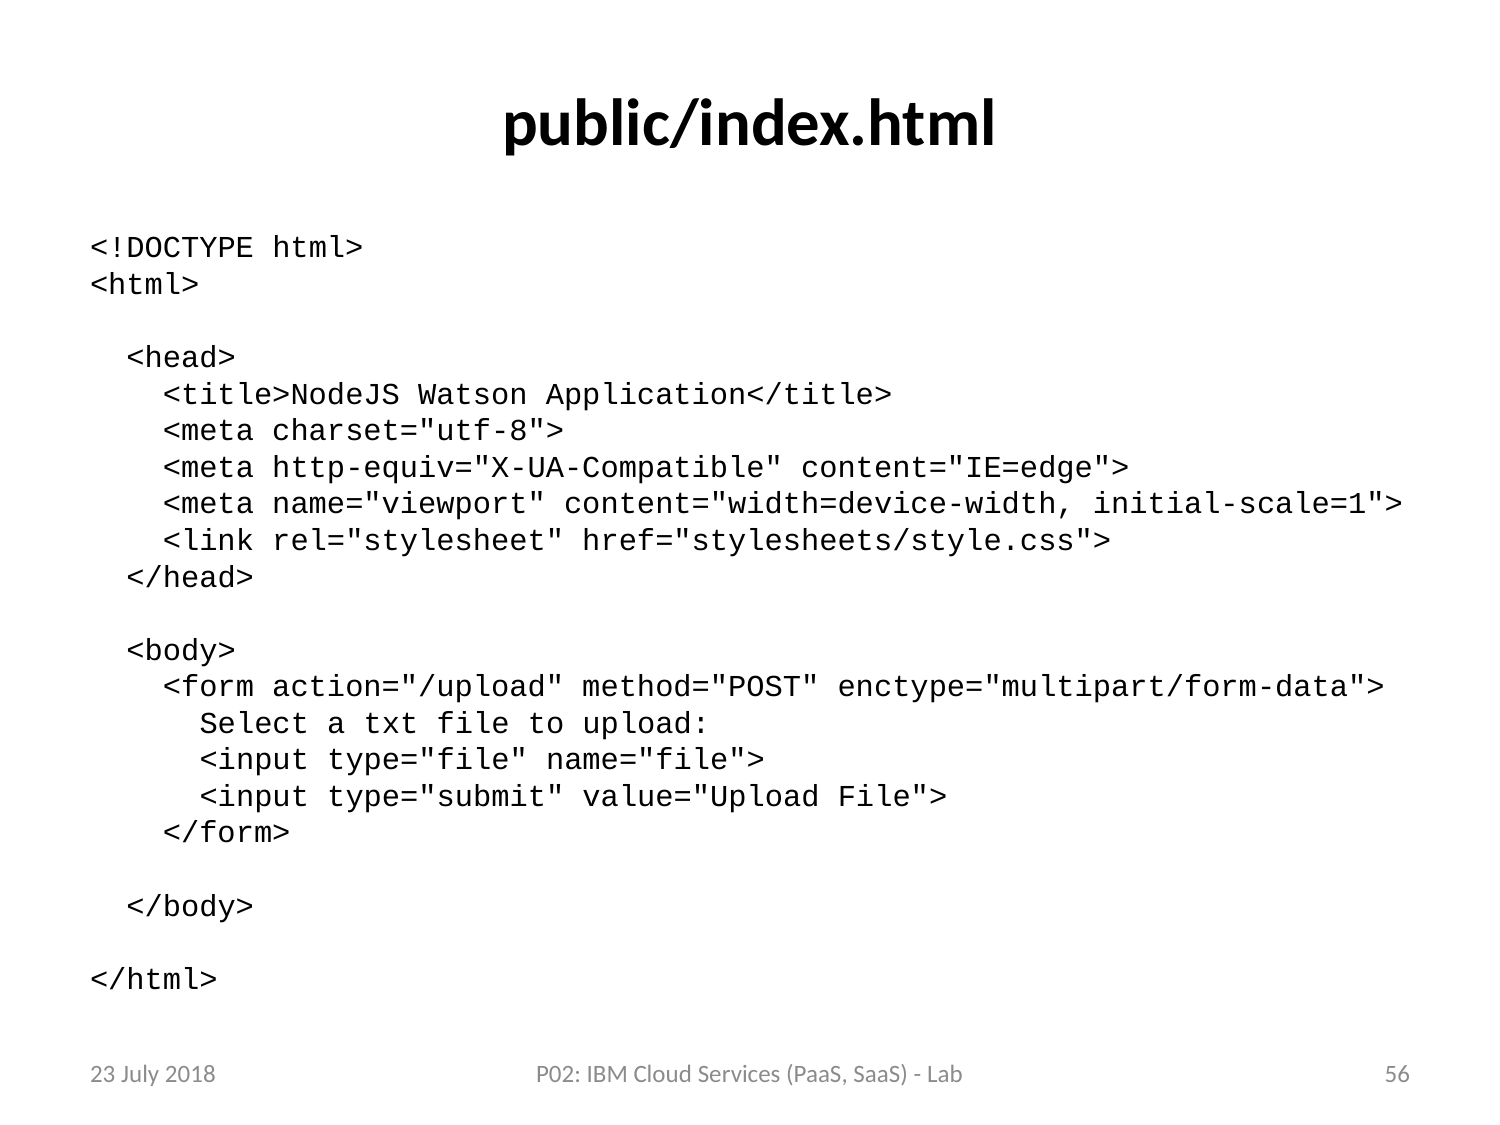

# public/index.html
<!DOCTYPE html>
<html>

  <head>
    <title>NodeJS Watson Application</title>
    <meta charset="utf-8">
    <meta http-equiv="X-UA-Compatible" content="IE=edge">
    <meta name="viewport" content="width=device-width, initial-scale=1">
    <link rel="stylesheet" href="stylesheets/style.css">
  </head>

  <body>
    <form action="/upload" method="POST" enctype="multipart/form-data">
      Select a txt file to upload:
      <input type="file" name="file">
      <input type="submit" value="Upload File">
    </form>

  </body>

</html>

23 July 2018
P02: IBM Cloud Services (PaaS, SaaS) - Lab
56